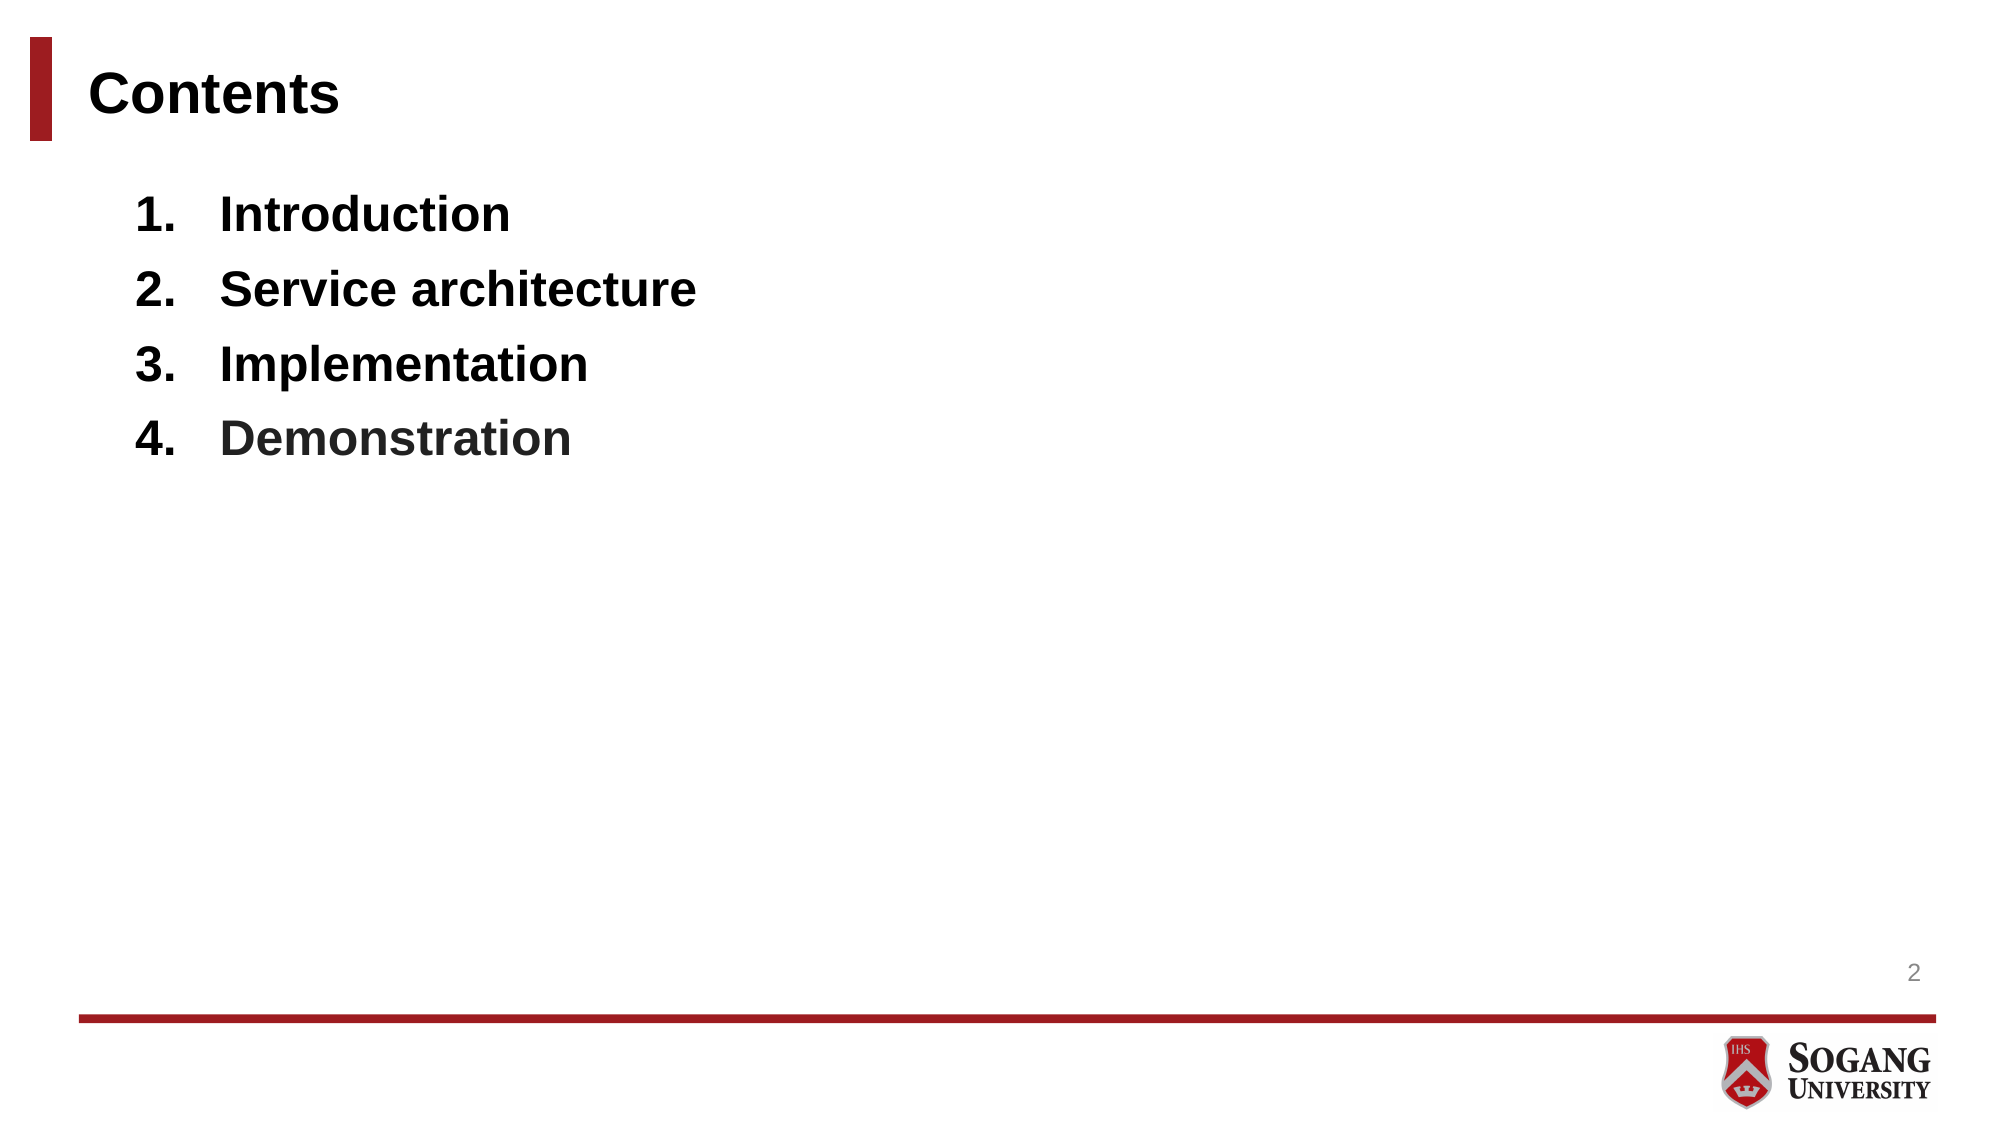

# Contents
Introduction
Service architecture
Implementation
Demonstration
2